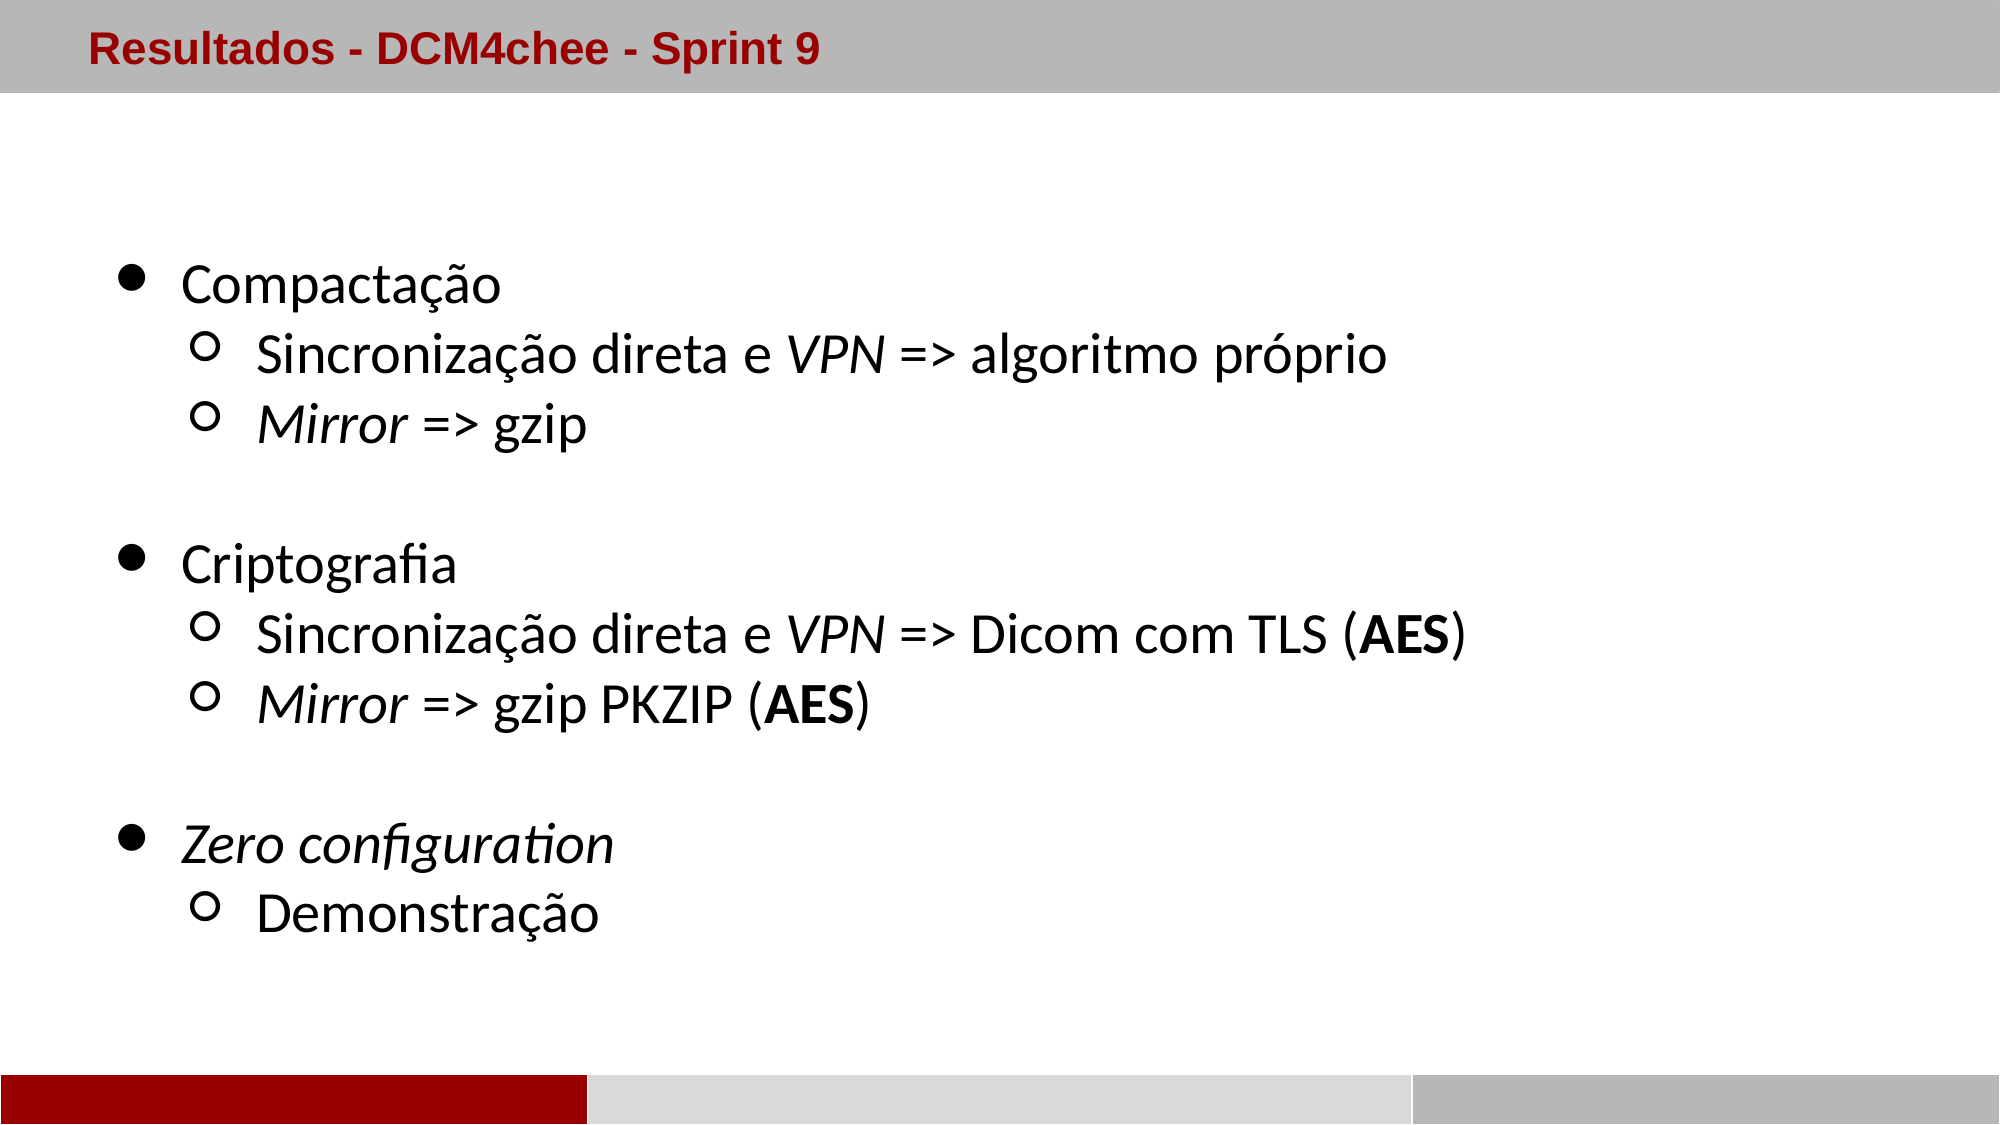

Resultados - DCM4chee - Sprint 9
Compactação
Sincronização direta e VPN => algoritmo próprio
Mirror => gzip

Criptografia
Sincronização direta e VPN => Dicom com TLS (AES)
Mirror => gzip PKZIP (AES)

Zero configuration
Demonstração